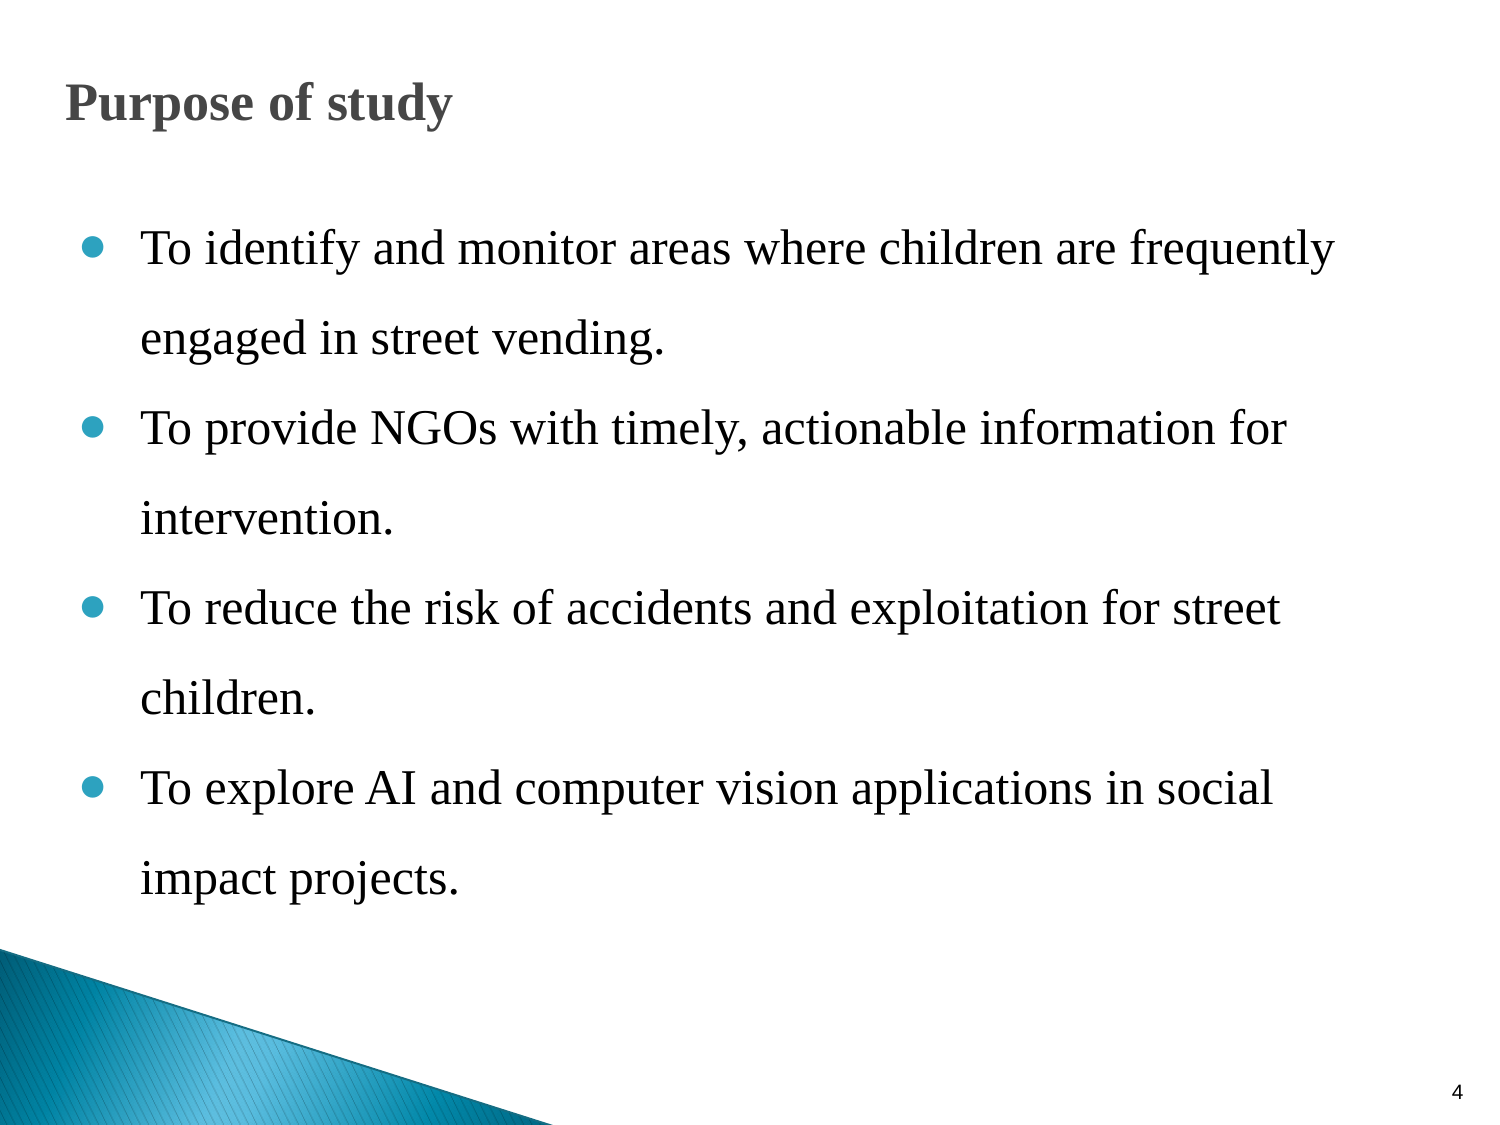

Purpose of study
# To identify and monitor areas where children are frequently engaged in street vending.
To provide NGOs with timely, actionable information for intervention.
To reduce the risk of accidents and exploitation for street children.
To explore AI and computer vision applications in social impact projects.

4